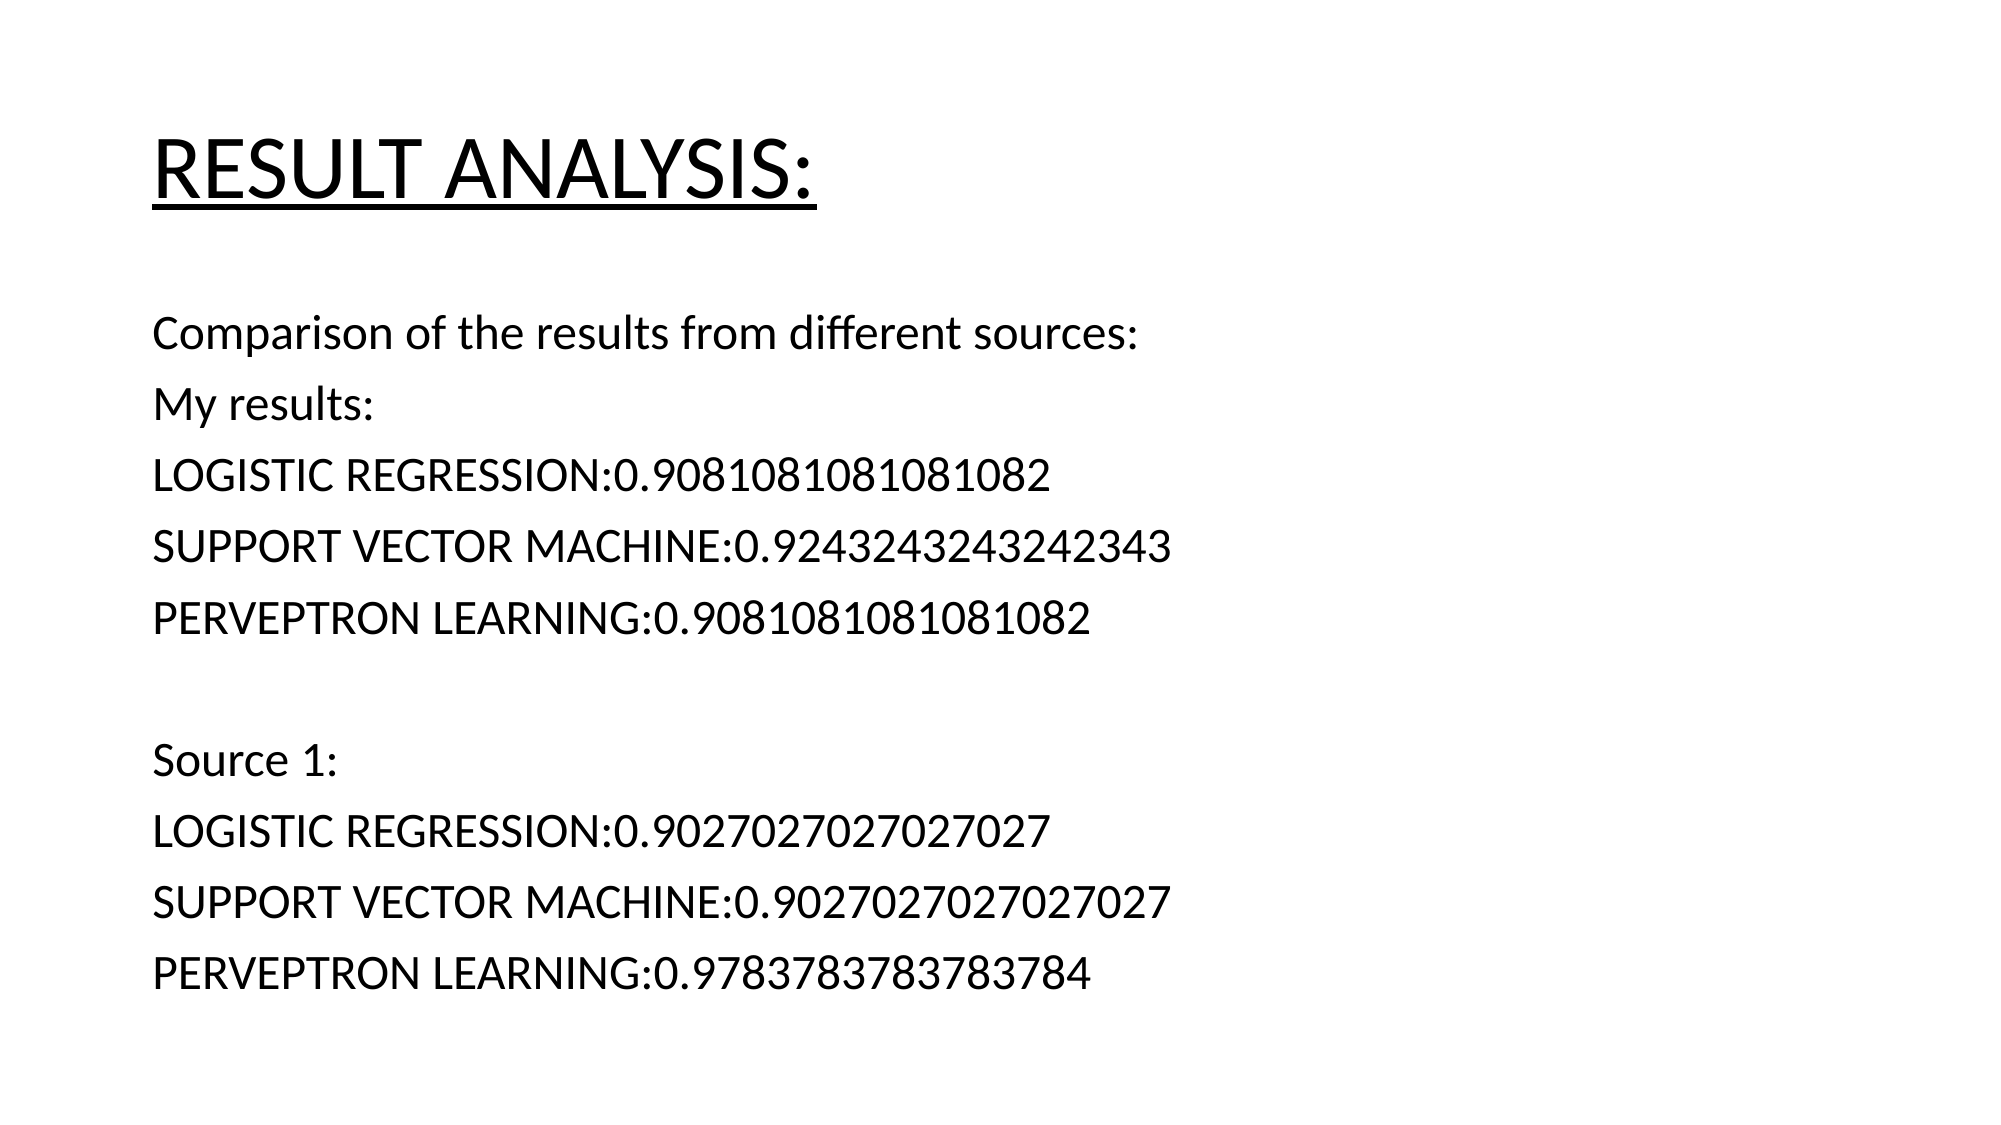

# RESULT ANALYSIS:
Comparison of the results from different sources:
My results:
LOGISTIC REGRESSION:0.9081081081081082
SUPPORT VECTOR MACHINE:0.9243243243242343
PERVEPTRON LEARNING:0.9081081081081082

Source 1:
LOGISTIC REGRESSION:0.9027027027027027
SUPPORT VECTOR MACHINE:0.9027027027027027
PERVEPTRON LEARNING:0.9783783783783784